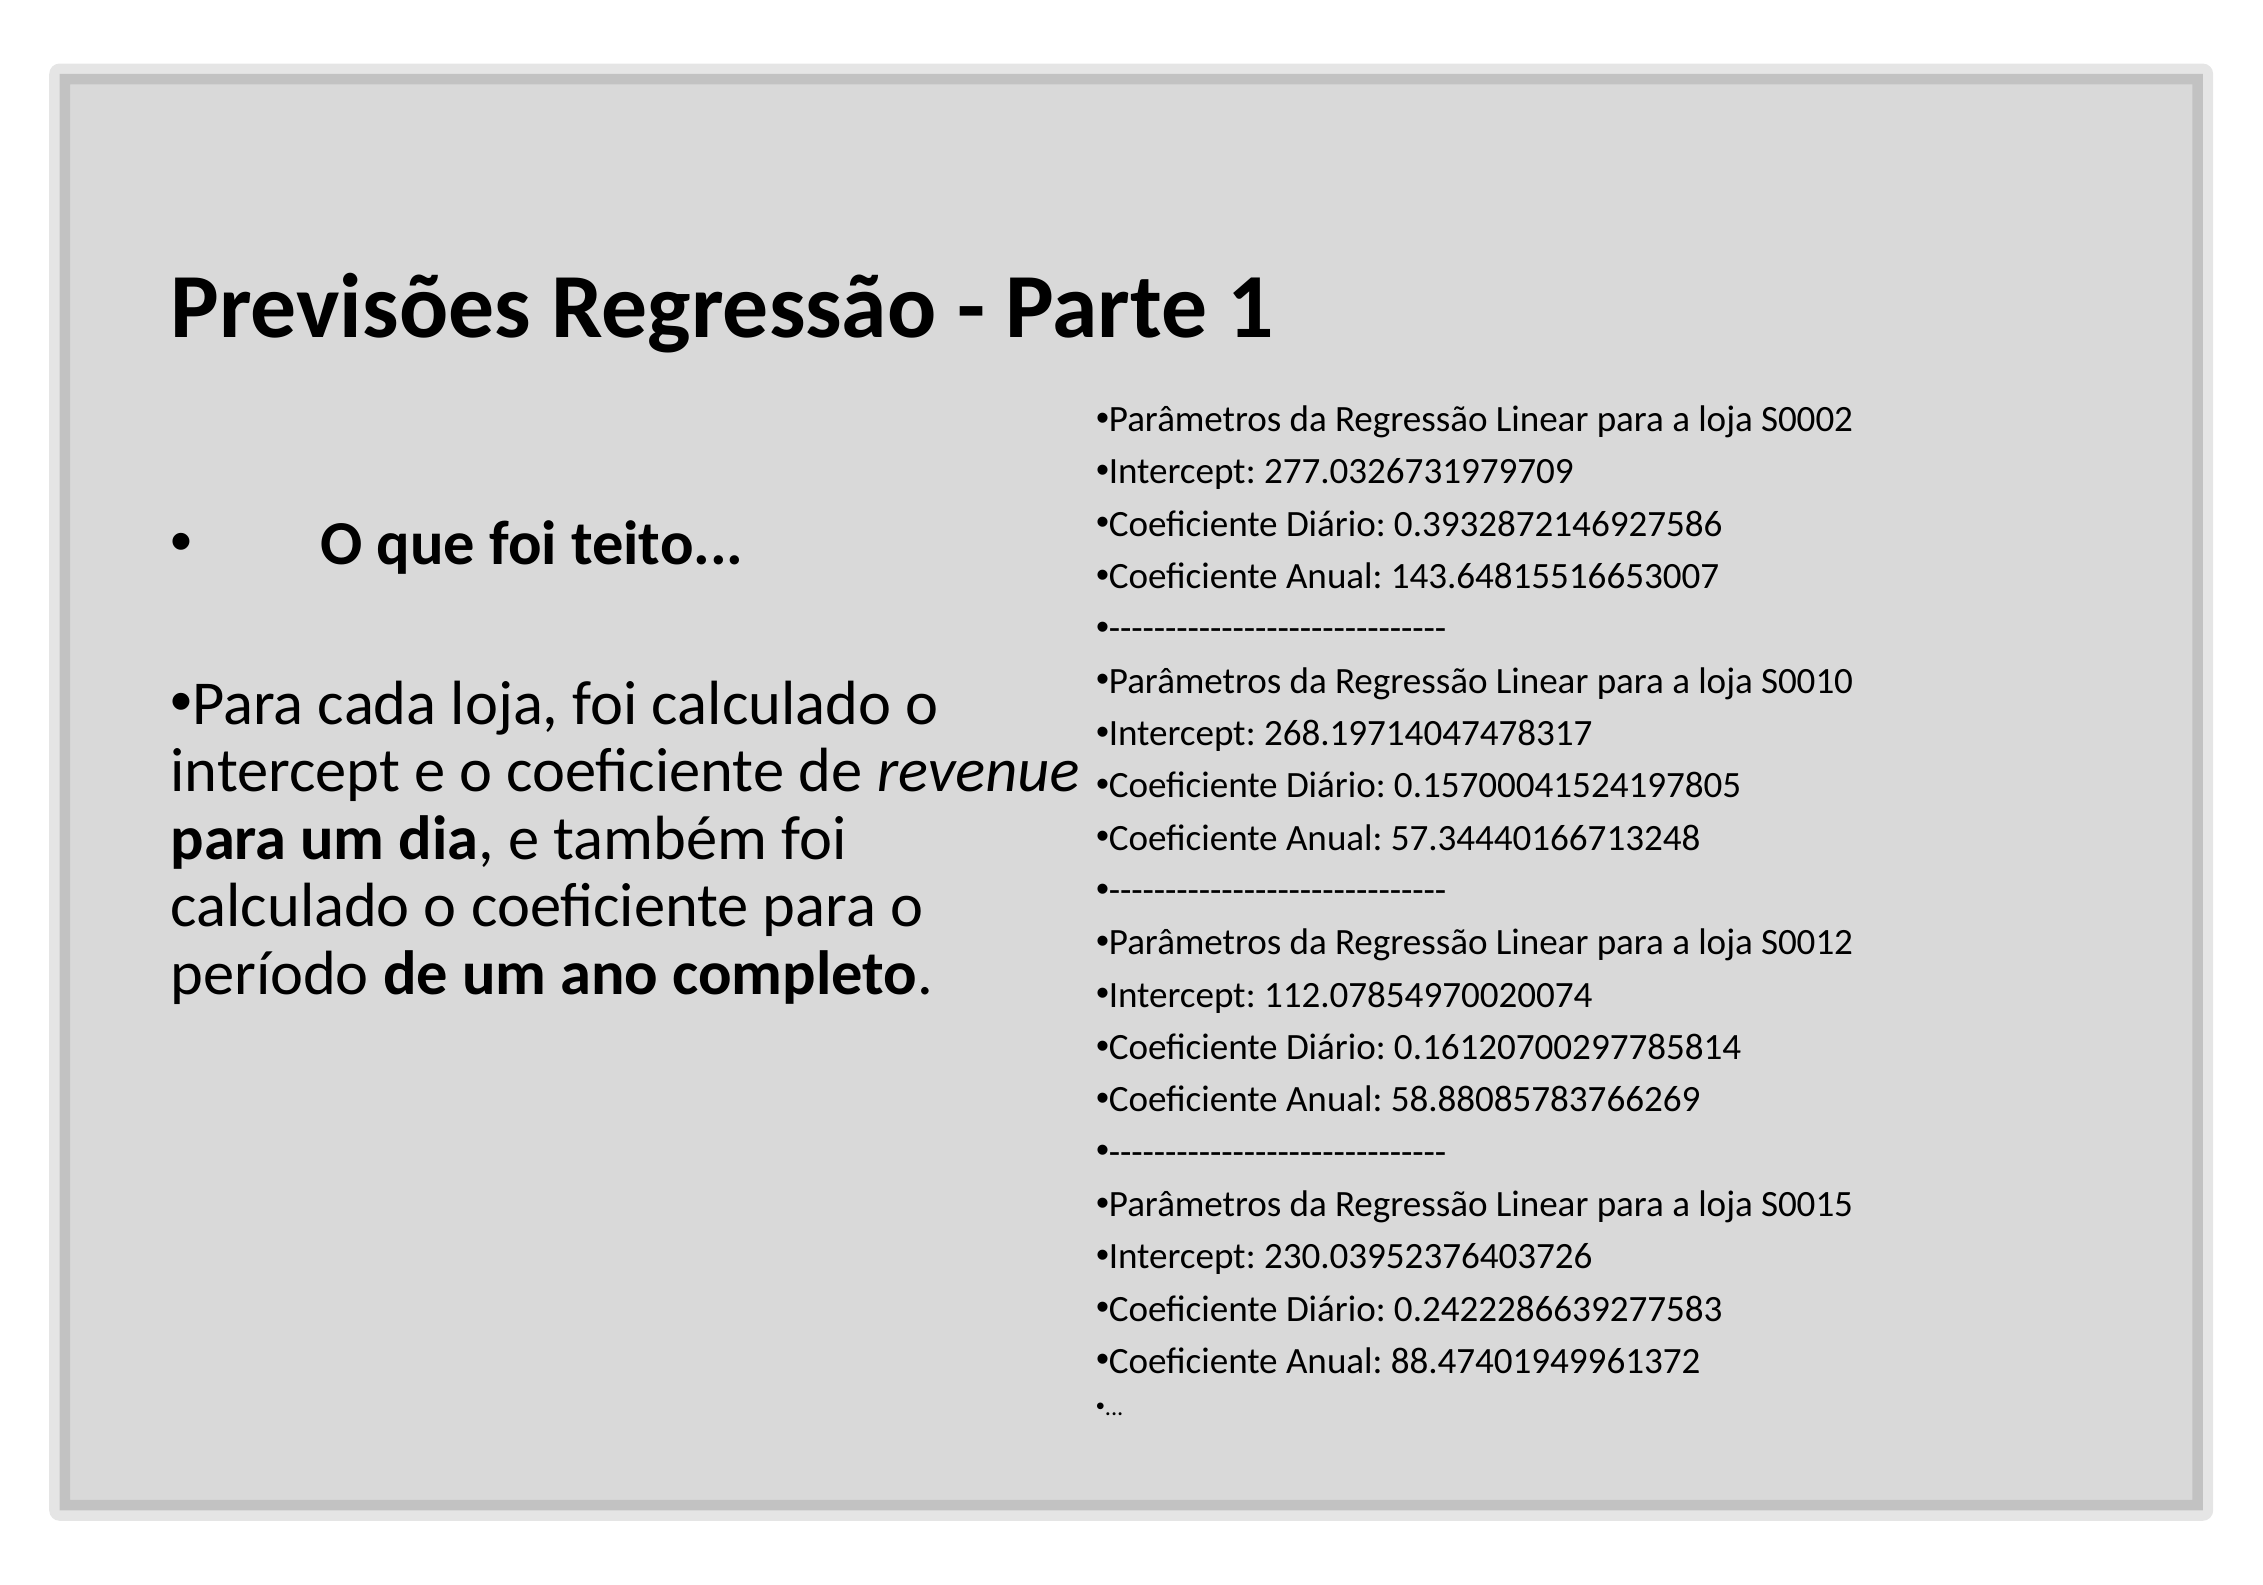

# Previsões Regressão - Parte 1
Parâmetros da Regressão Linear para a loja S0002
Intercept: 277.0326731979709
Coeficiente Diário: 0.3932872146927586
Coeficiente Anual: 143.64815516653007
------------------------------
Parâmetros da Regressão Linear para a loja S0010
Intercept: 268.19714047478317
Coeficiente Diário: 0.15700041524197805
Coeficiente Anual: 57.34440166713248
------------------------------
Parâmetros da Regressão Linear para a loja S0012
Intercept: 112.07854970020074
Coeficiente Diário: 0.16120700297785814
Coeficiente Anual: 58.88085783766269
------------------------------
Parâmetros da Regressão Linear para a loja S0015
Intercept: 230.03952376403726
Coeficiente Diário: 0.2422286639277583
Coeficiente Anual: 88.47401949961372
...

	O que foi teito...

Para cada loja, foi calculado o intercept e o coeficiente de revenue para um dia, e também foi calculado o coeficiente para o período de um ano completo.